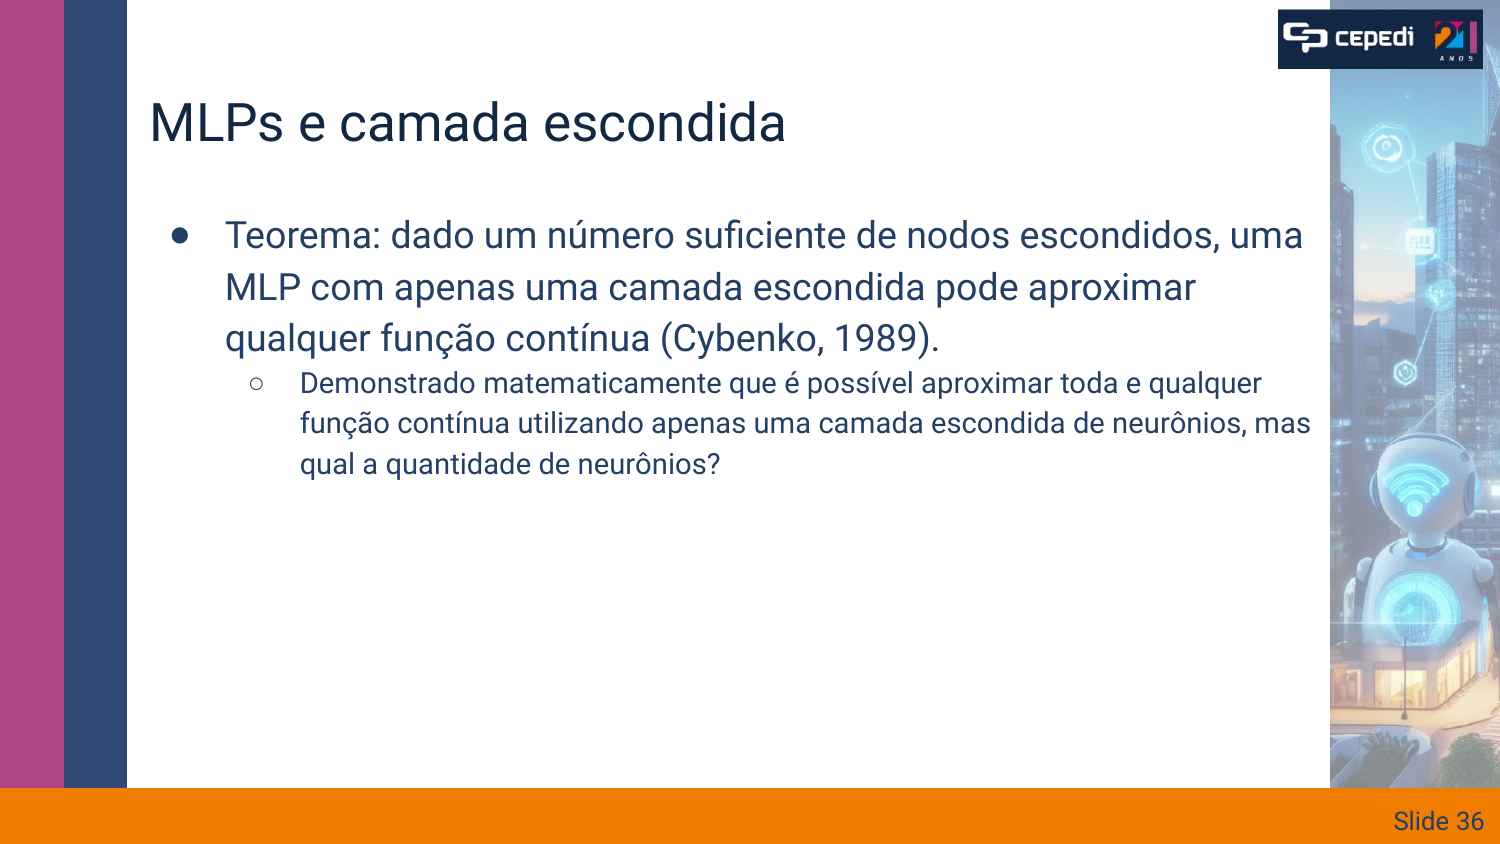

# MLPs e camada escondida
Teorema: dado um número suficiente de nodos escondidos, uma MLP com apenas uma camada escondida pode aproximar qualquer função contínua (Cybenko, 1989).
Demonstrado matematicamente que é possível aproximar toda e qualquer função contínua utilizando apenas uma camada escondida de neurônios, mas qual a quantidade de neurônios?

Slide 36